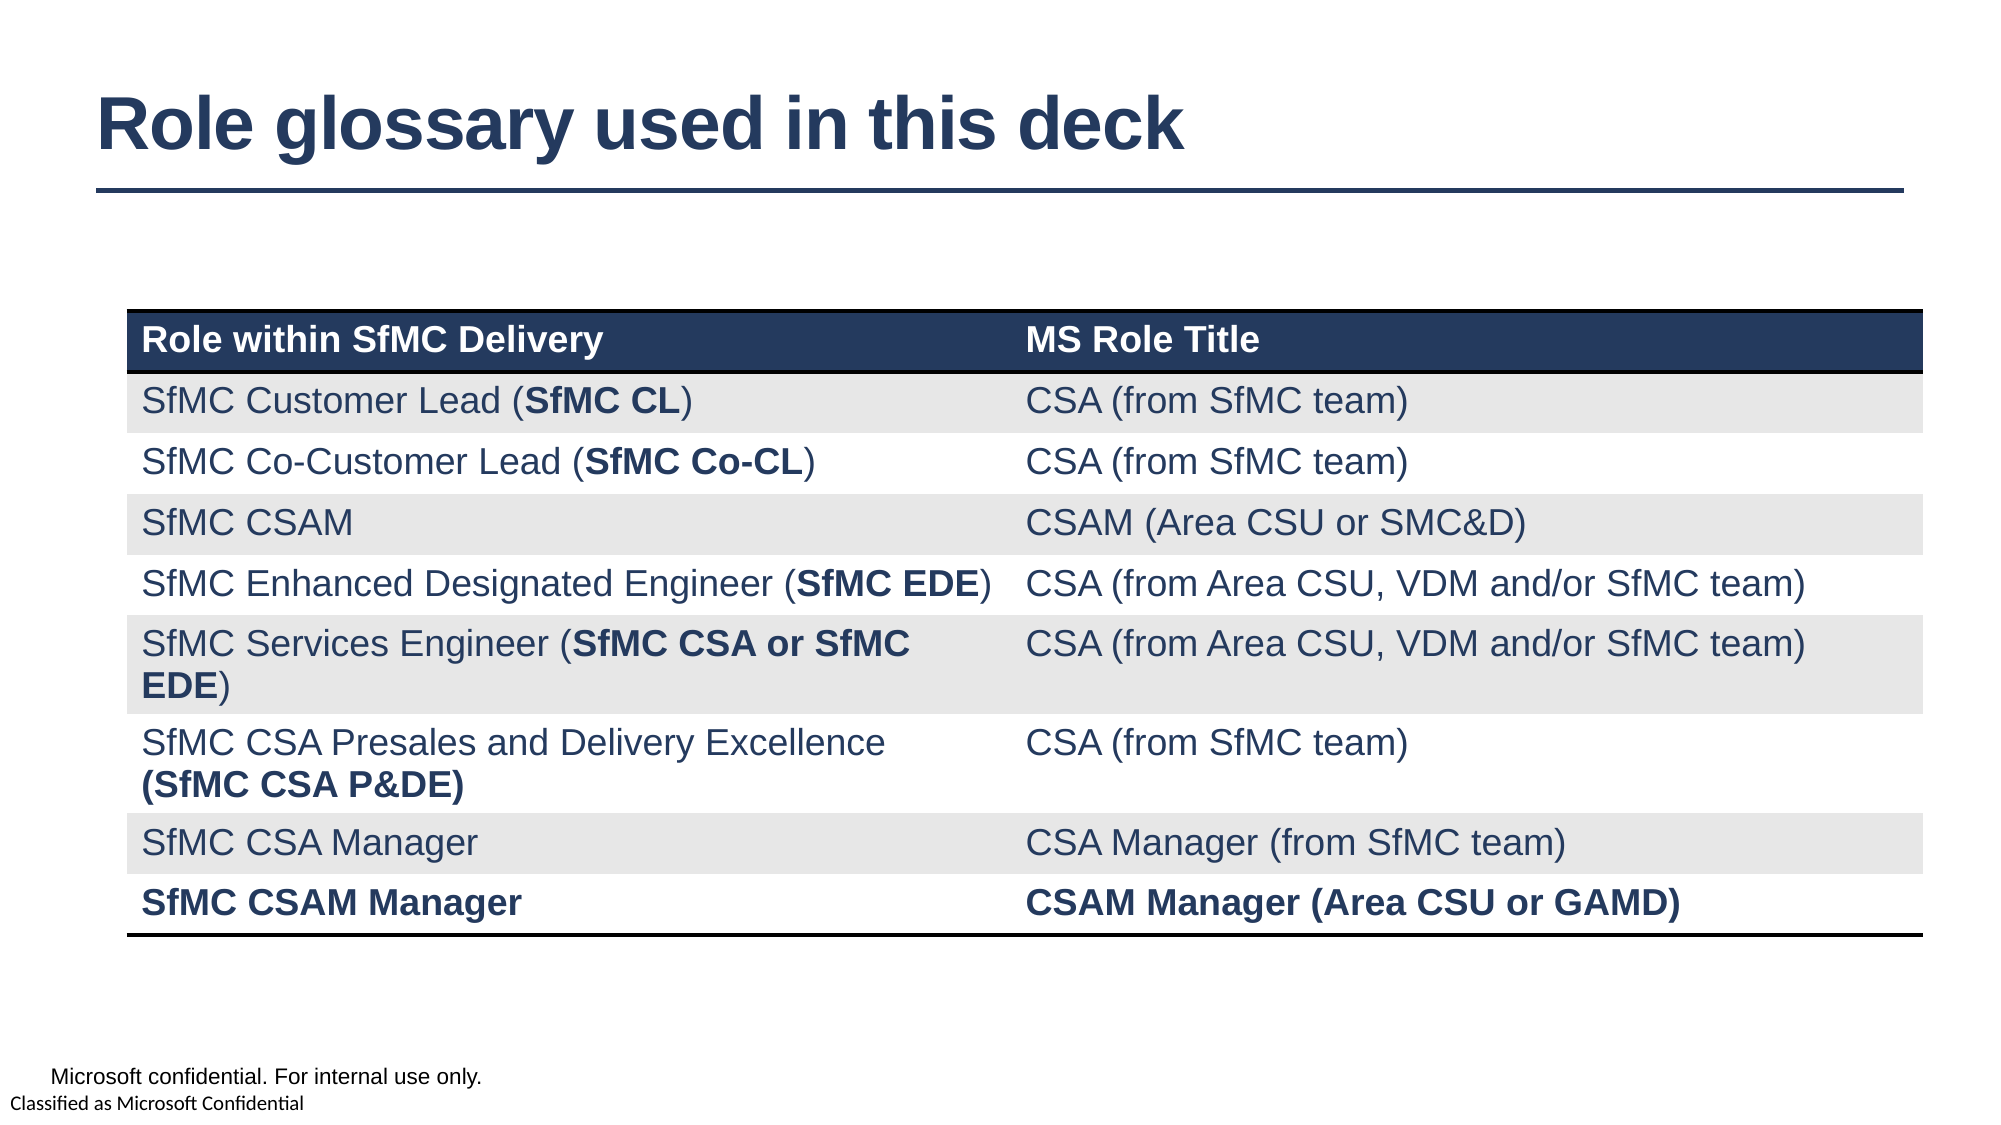

# Role glossary used in this deck
| Role within SfMC Delivery | MS Role Title |
| --- | --- |
| SfMC Customer Lead (SfMC CL) | CSA (from SfMC team) |
| SfMC Co-Customer Lead (SfMC Co-CL) | CSA (from SfMC team) |
| SfMC CSAM | CSAM (Area CSU or SMC&D) |
| SfMC Enhanced Designated Engineer (SfMC EDE) | CSA (from Area CSU, VDM and/or SfMC team) |
| SfMC Services Engineer (SfMC CSA or SfMC EDE) | CSA (from Area CSU, VDM and/or SfMC team) |
| SfMC CSA Presales and Delivery Excellence (SfMC CSA P&DE) | CSA (from SfMC team) |
| SfMC CSA Manager | CSA Manager (from SfMC team) |
| SfMC CSAM Manager | CSAM Manager (Area CSU or GAMD) |